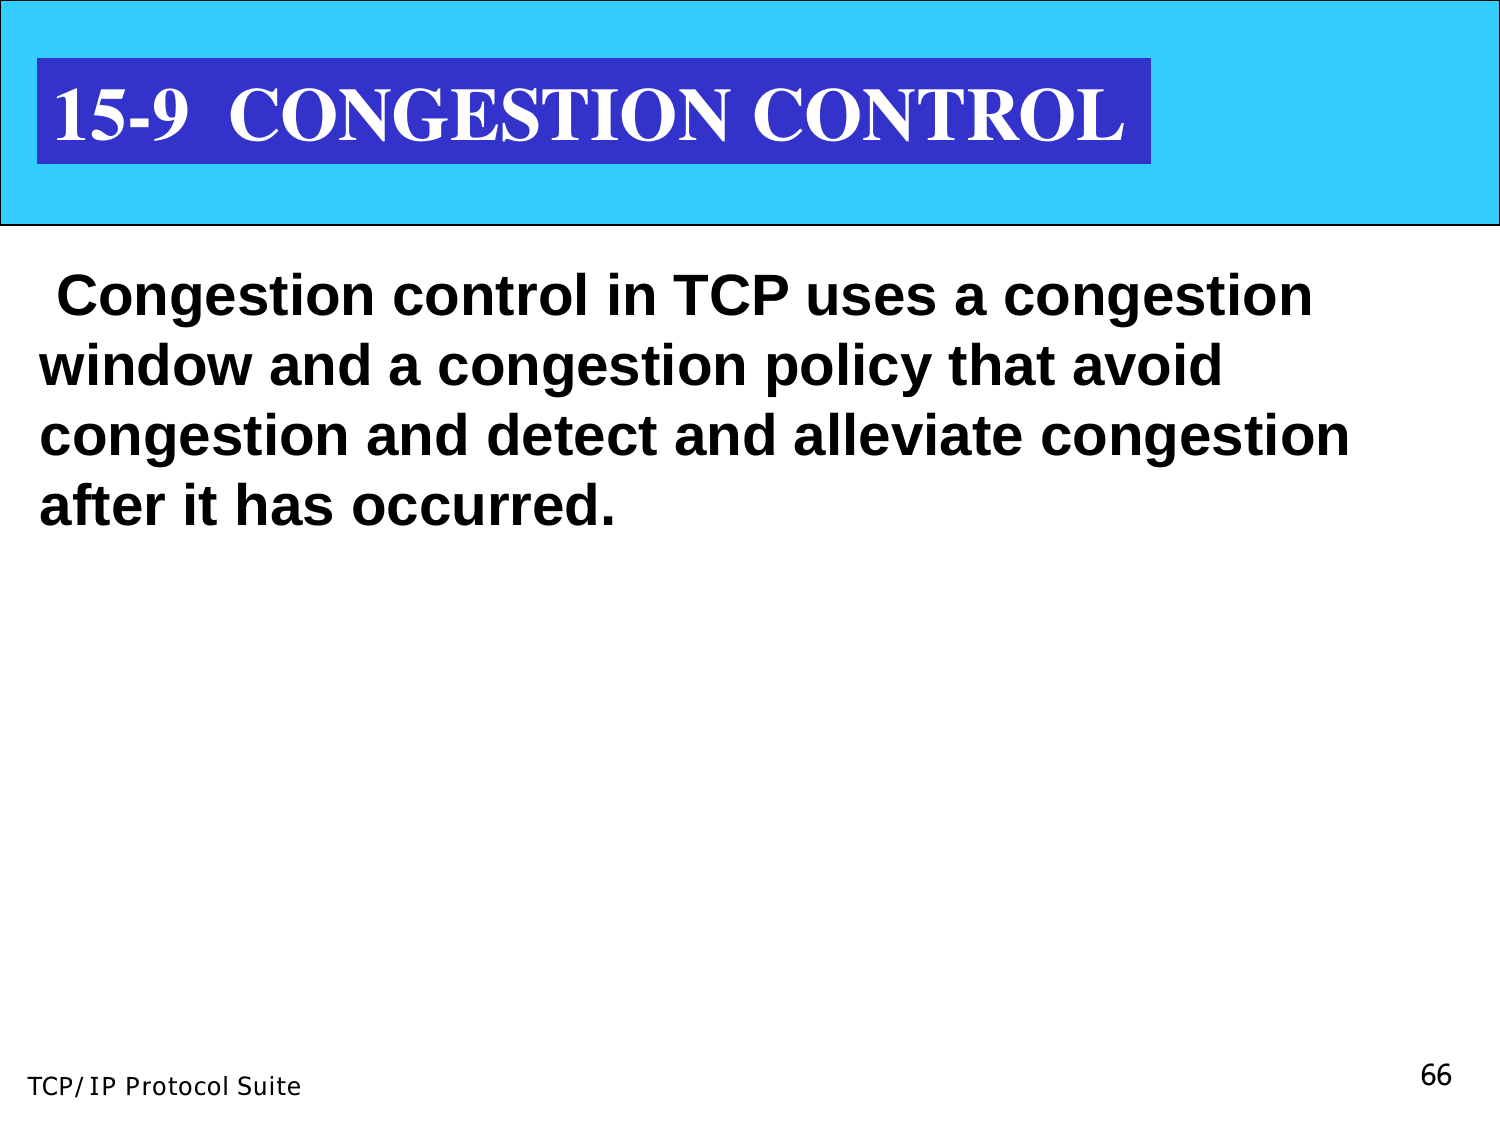

15-9  CONGESTION CONTROL
 Congestion control in TCP uses a congestion window and a congestion policy that avoid congestion and detect and alleviate congestion after it has occurred.
66
TCP/IP Protocol Suite